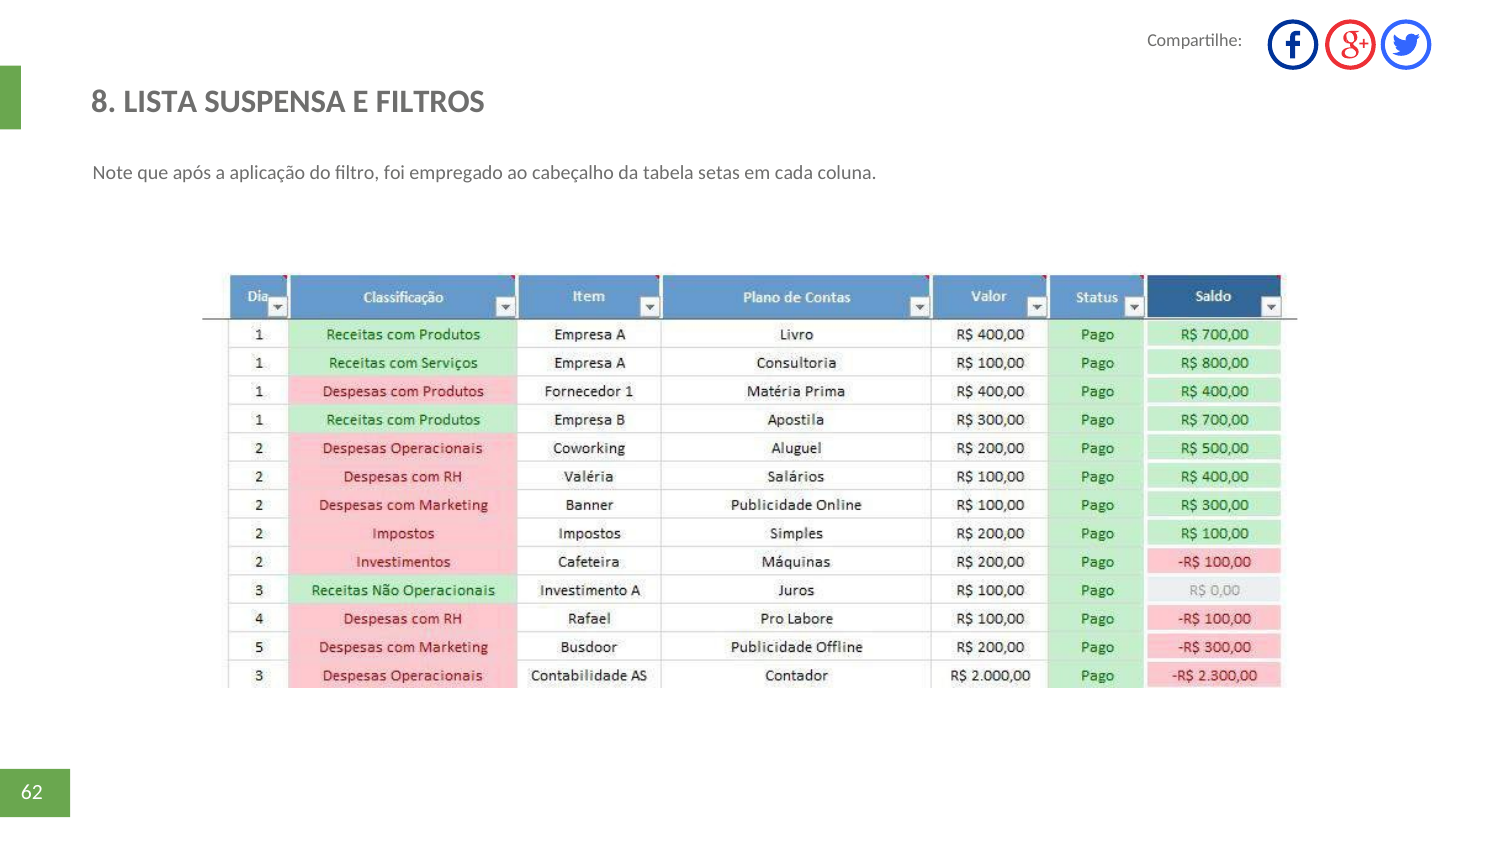

Compartilhe:

8. LISTA SUSPENSA E FILTROS
Note que após a aplicação do ﬁltro, foi empregado ao cabeçalho da tabela setas em cada coluna.

62